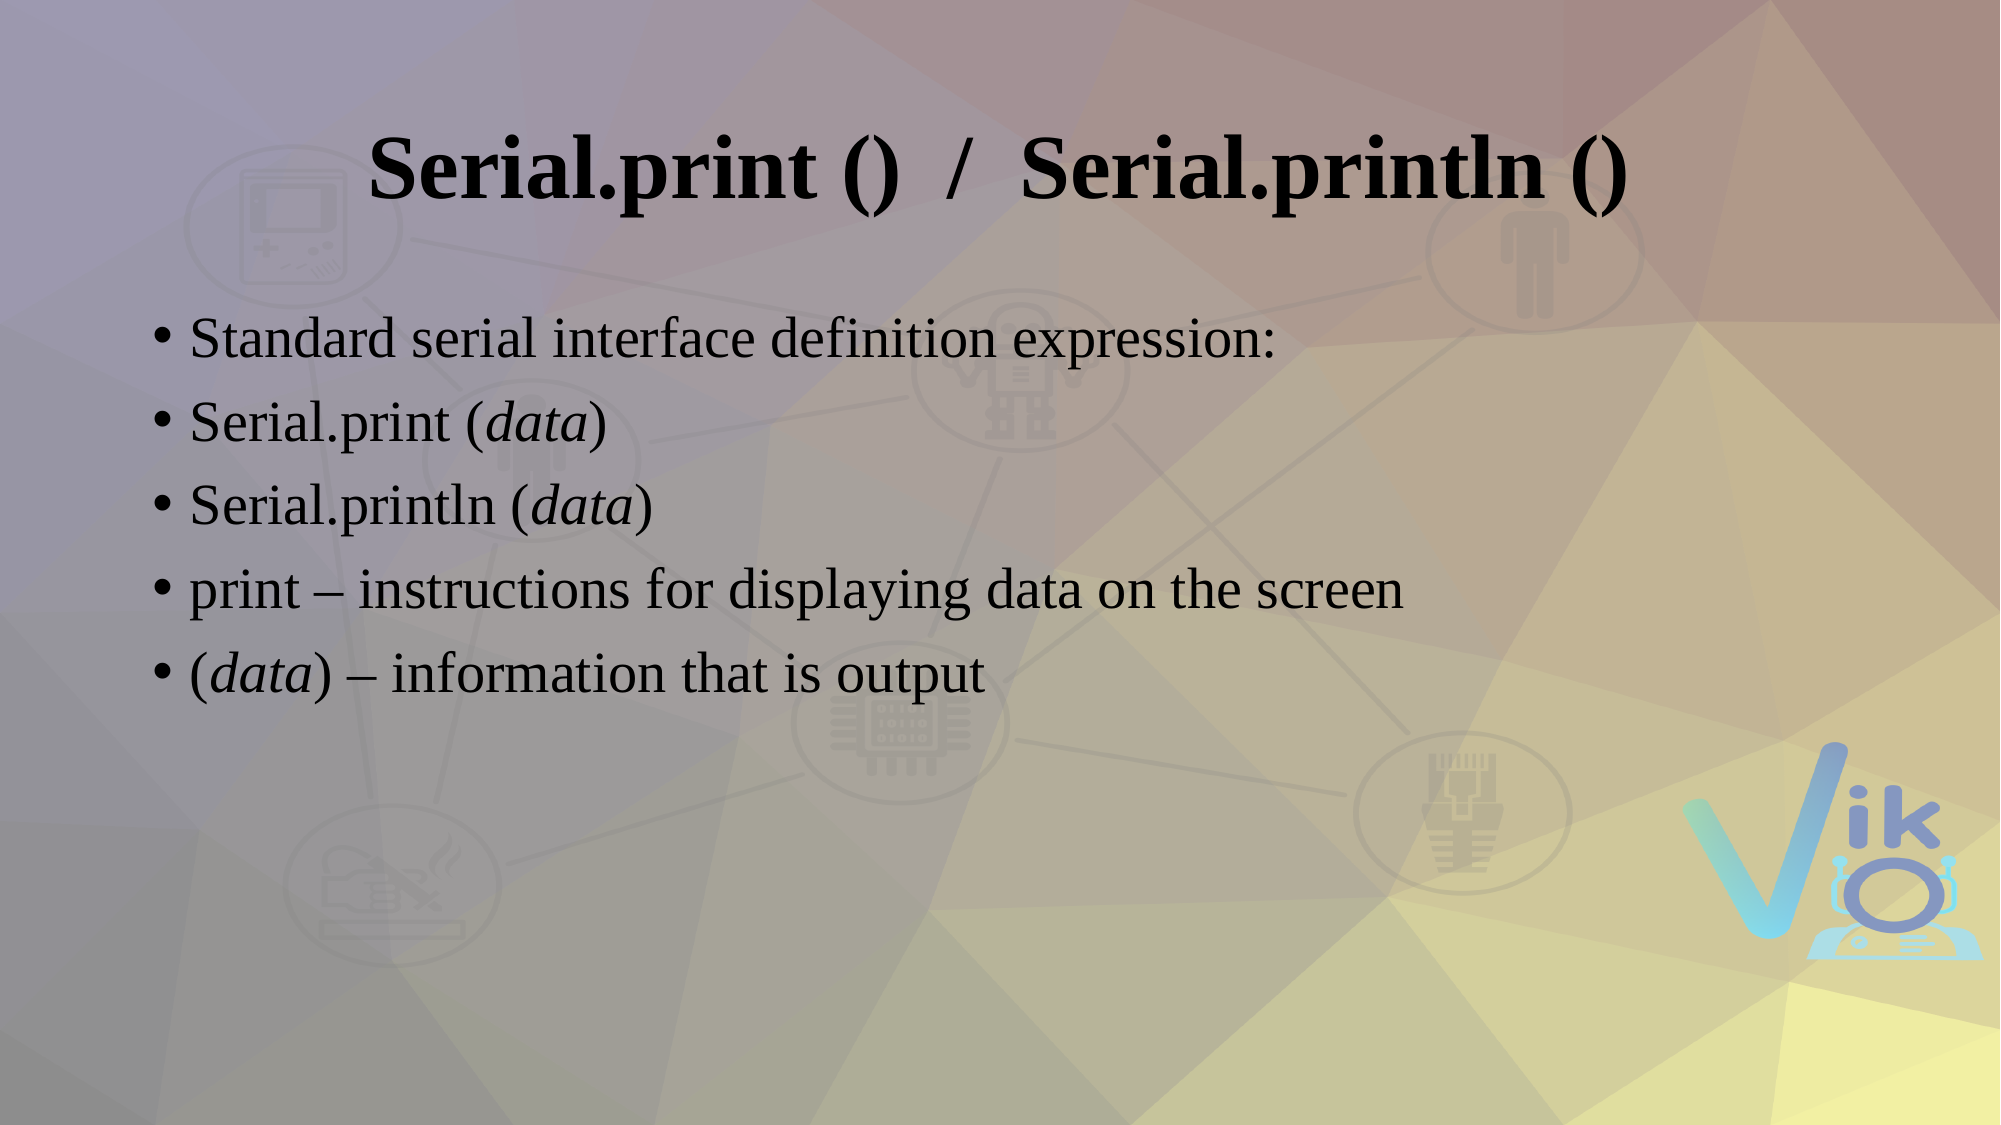

# Serial.print ()  /  Serial.println ()
Standard serial interface definition expression:
Serial.print (data)
Serial.println (data)
print – instructions for displaying data on the screen
(data) – information that is output